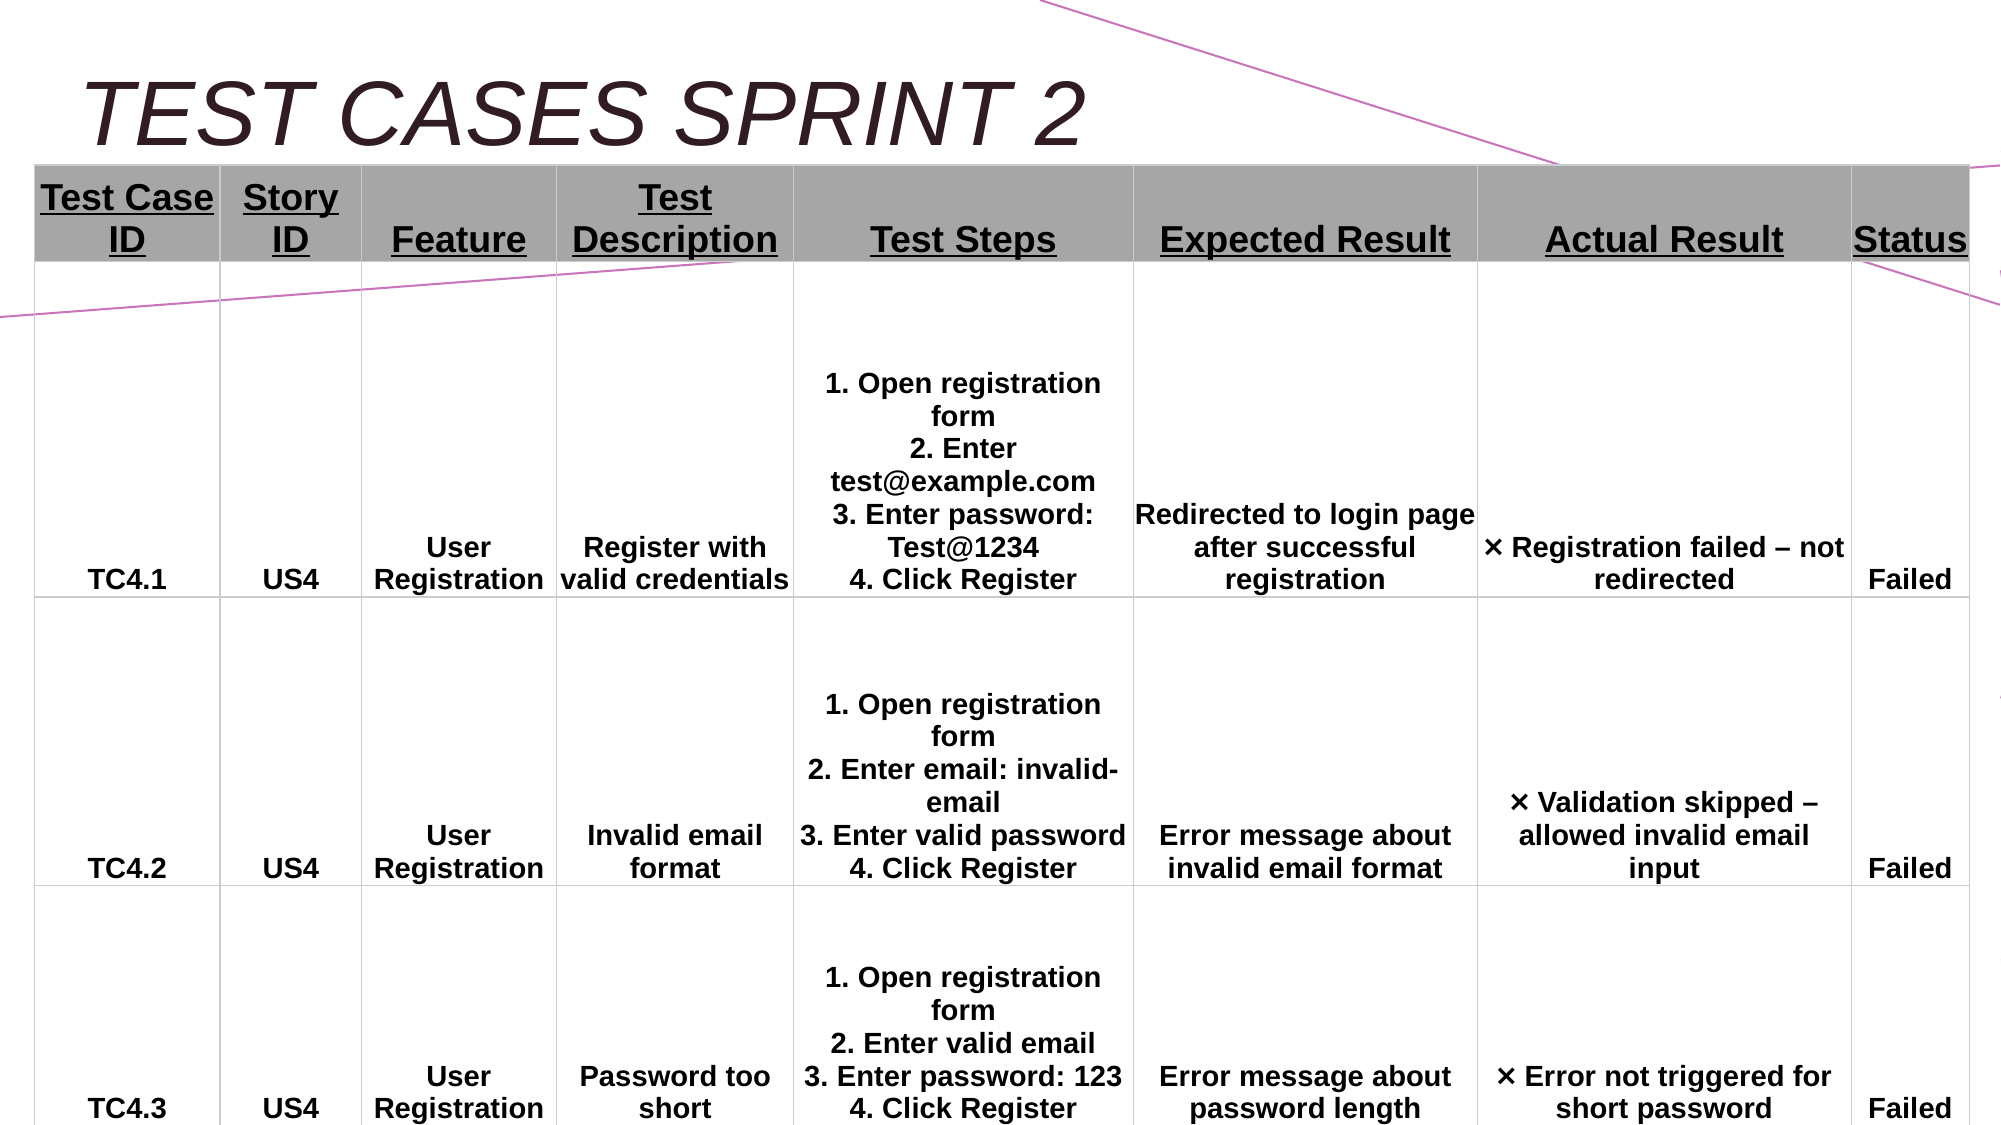

# Test Cases Sprint 2
| Test Case ID | Story ID | Feature | Test Description | Test Steps | Expected Result | Actual Result | Status |
| --- | --- | --- | --- | --- | --- | --- | --- |
| TC4.1 | US4 | User Registration | Register with valid credentials | 1. Open registration form 2. Enter test@example.com 3. Enter password: Test@1234 4. Click Register | Redirected to login page after successful registration | ❌ Registration failed – not redirected | Failed |
| TC4.2 | US4 | User Registration | Invalid email format | 1. Open registration form 2. Enter email: invalid-email 3. Enter valid password 4. Click Register | Error message about invalid email format | ❌ Validation skipped – allowed invalid email input | Failed |
| TC4.3 | US4 | User Registration | Password too short | 1. Open registration form 2. Enter valid email 3. Enter password: 123 4. Click Register | Error message about password length | ❌ Error not triggered for short password | Failed |